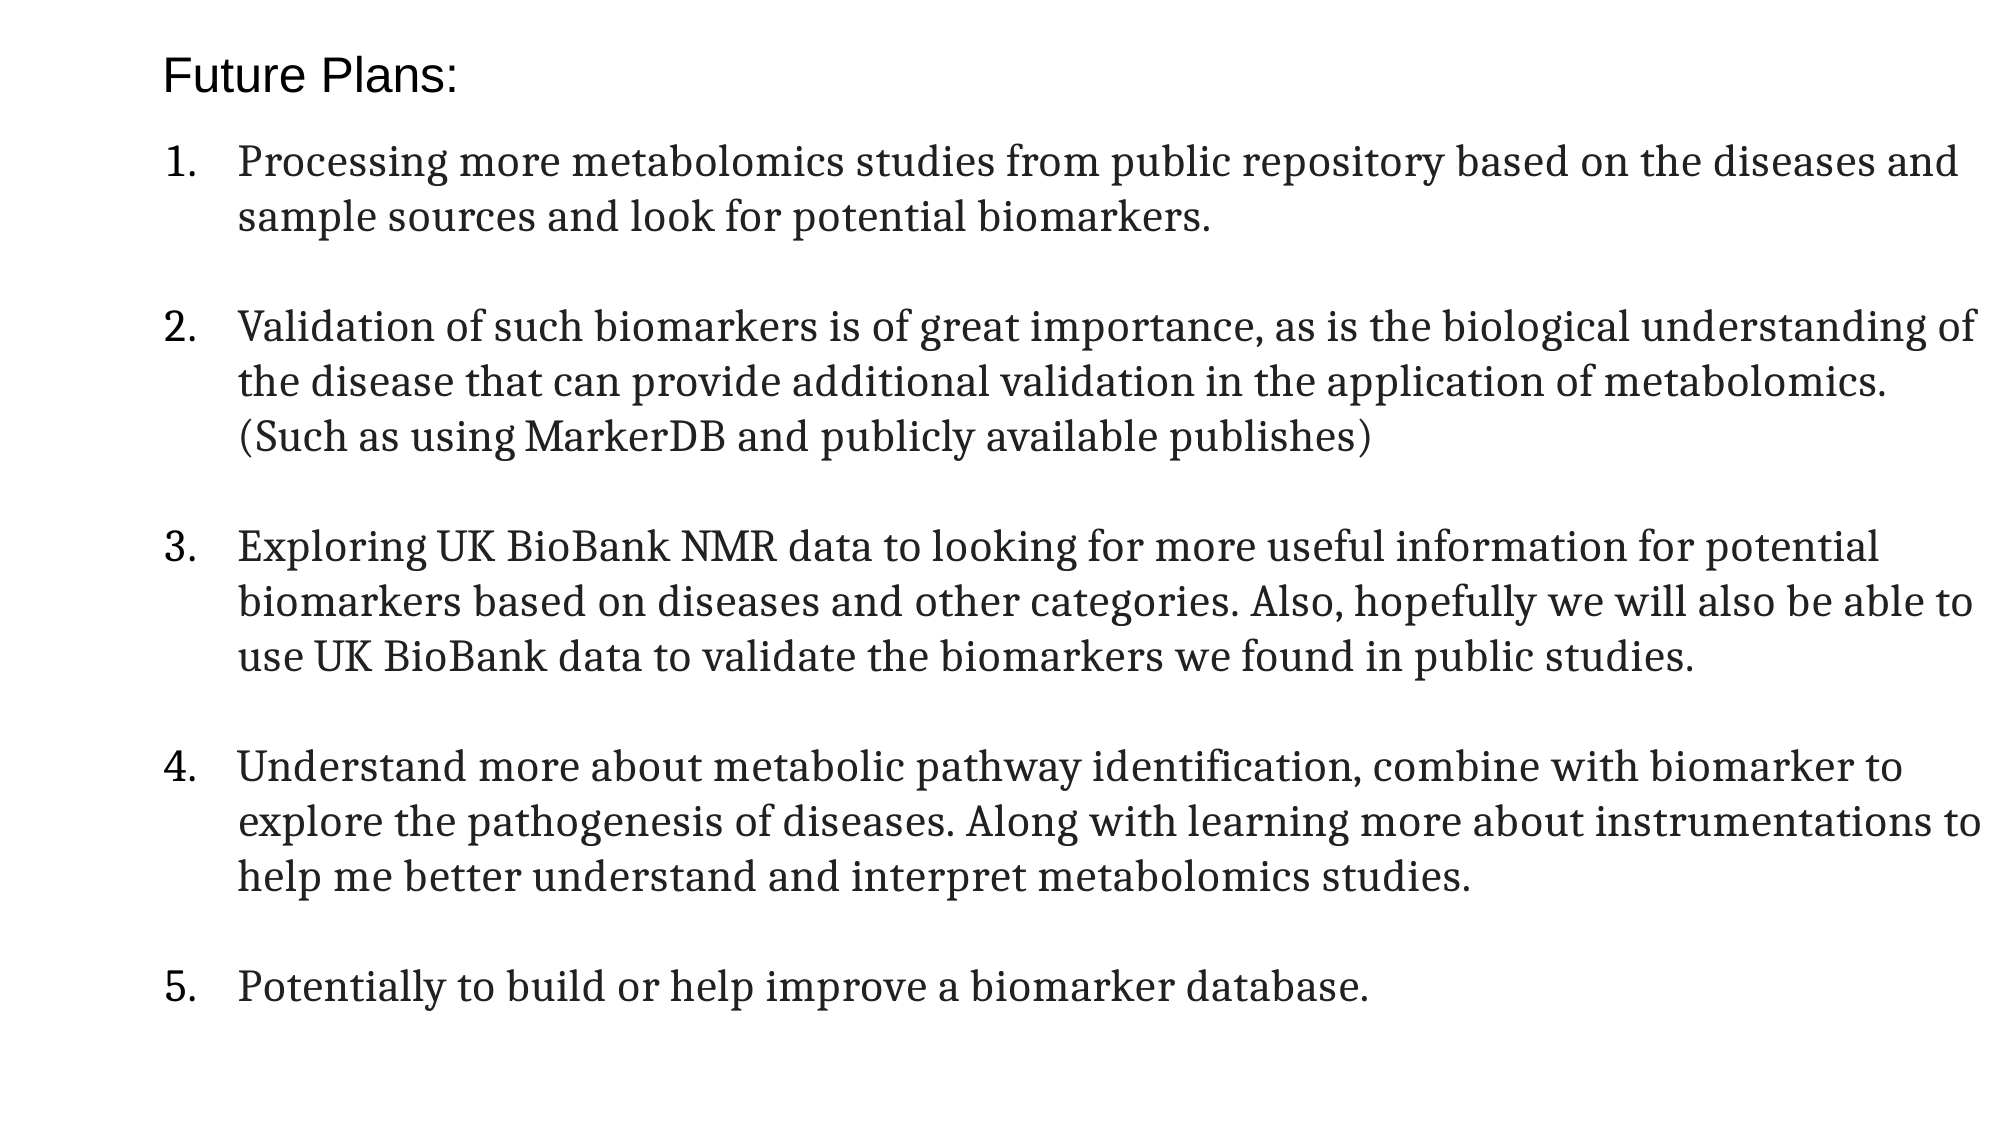

Future Plans:
Processing more metabolomics studies from public repository based on the diseases and sample sources and look for potential biomarkers.

Validation of such biomarkers is of great importance, as is the biological understanding of the disease that can provide additional validation in the application of metabolomics. (Such as using MarkerDB and publicly available publishes)

Exploring UK BioBank NMR data to looking for more useful information for potential biomarkers based on diseases and other categories. Also, hopefully we will also be able to use UK BioBank data to validate the biomarkers we found in public studies.

Understand more about metabolic pathway identification, combine with biomarker to explore the pathogenesis of diseases. Along with learning more about instrumentations to help me better understand and interpret metabolomics studies.

Potentially to build or help improve a biomarker database.